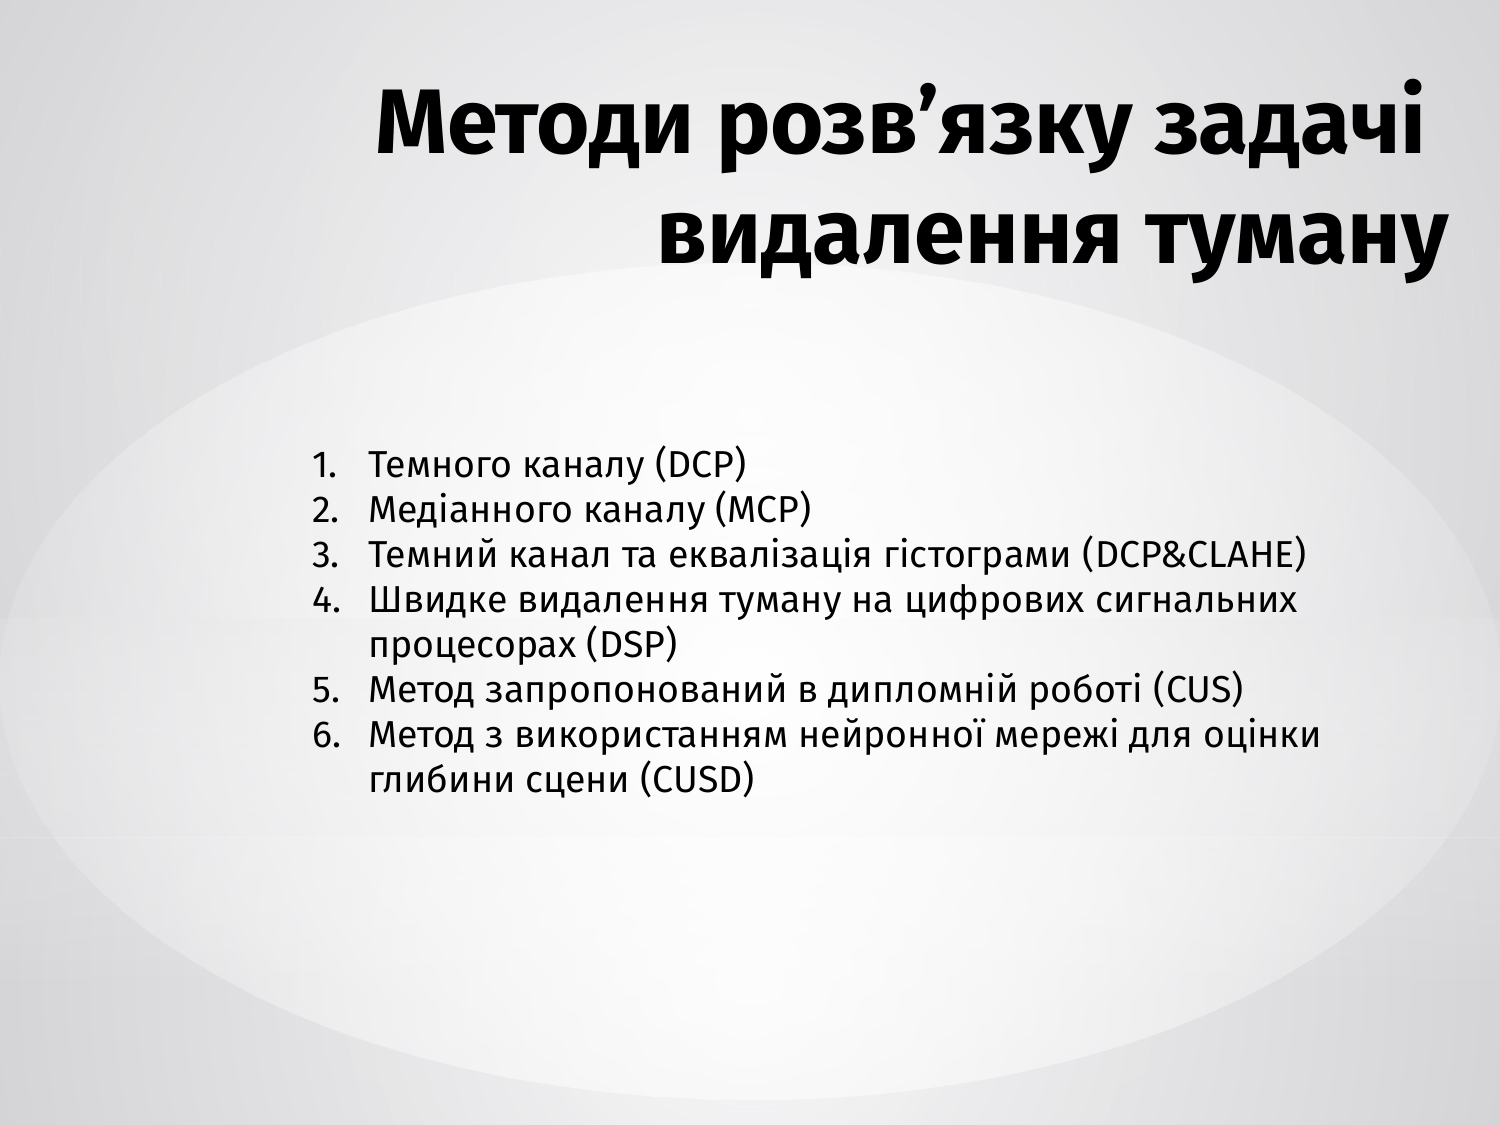

# Методи розв’язку задачі  видалення туману
Темного каналу (DCP)
Медіанного каналу (MCP)
Темний канал та еквалізація гістограми (DCP&CLAHE)
Швидке видалення туману на цифрових сигнальних процесорах (DSP)
Метод запропонований в дипломній роботі (CUS)
Метод з використанням нейронної мережі для оцінки глибини сцени (CUSD)